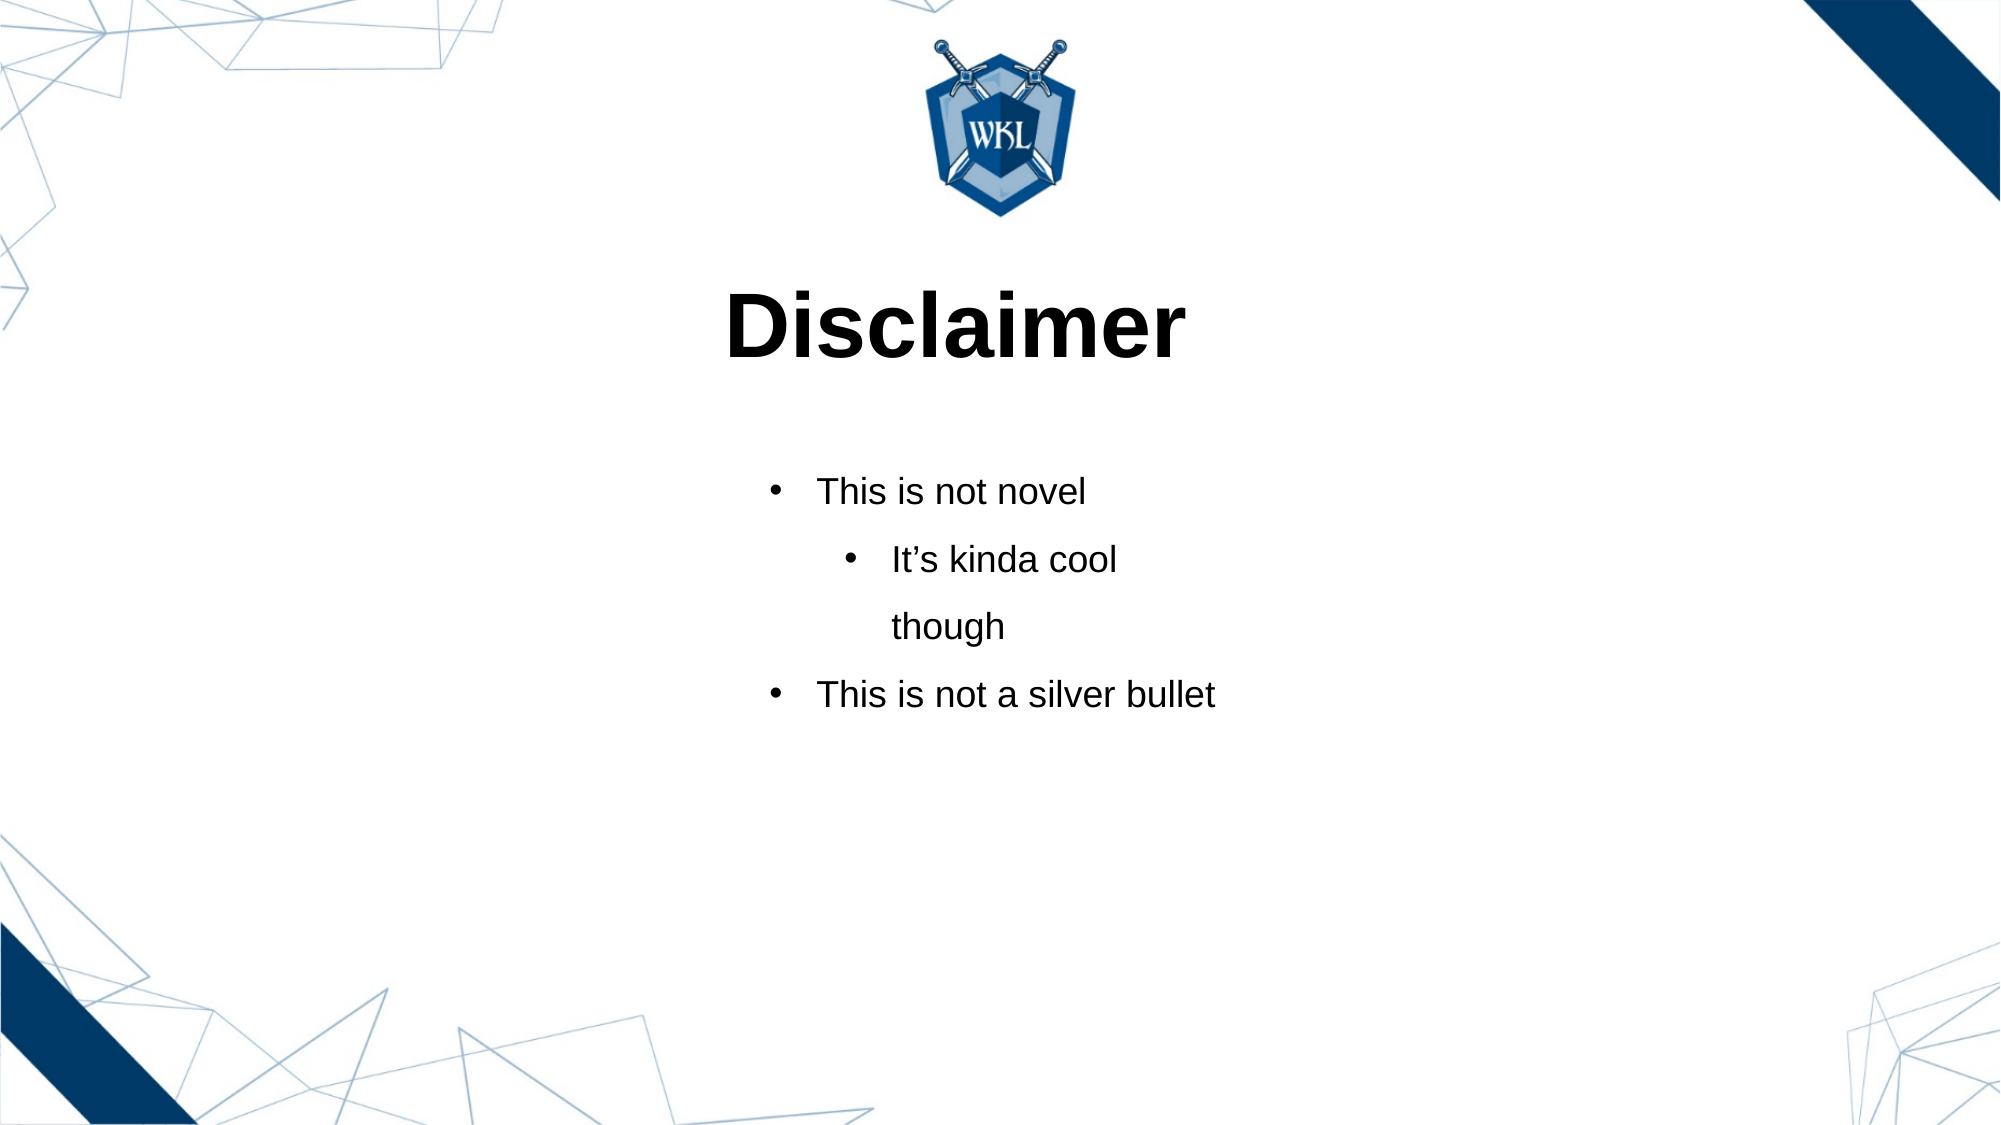

# Disclaimer
This is not novel
It’s kinda cool though
This is not a silver bullet